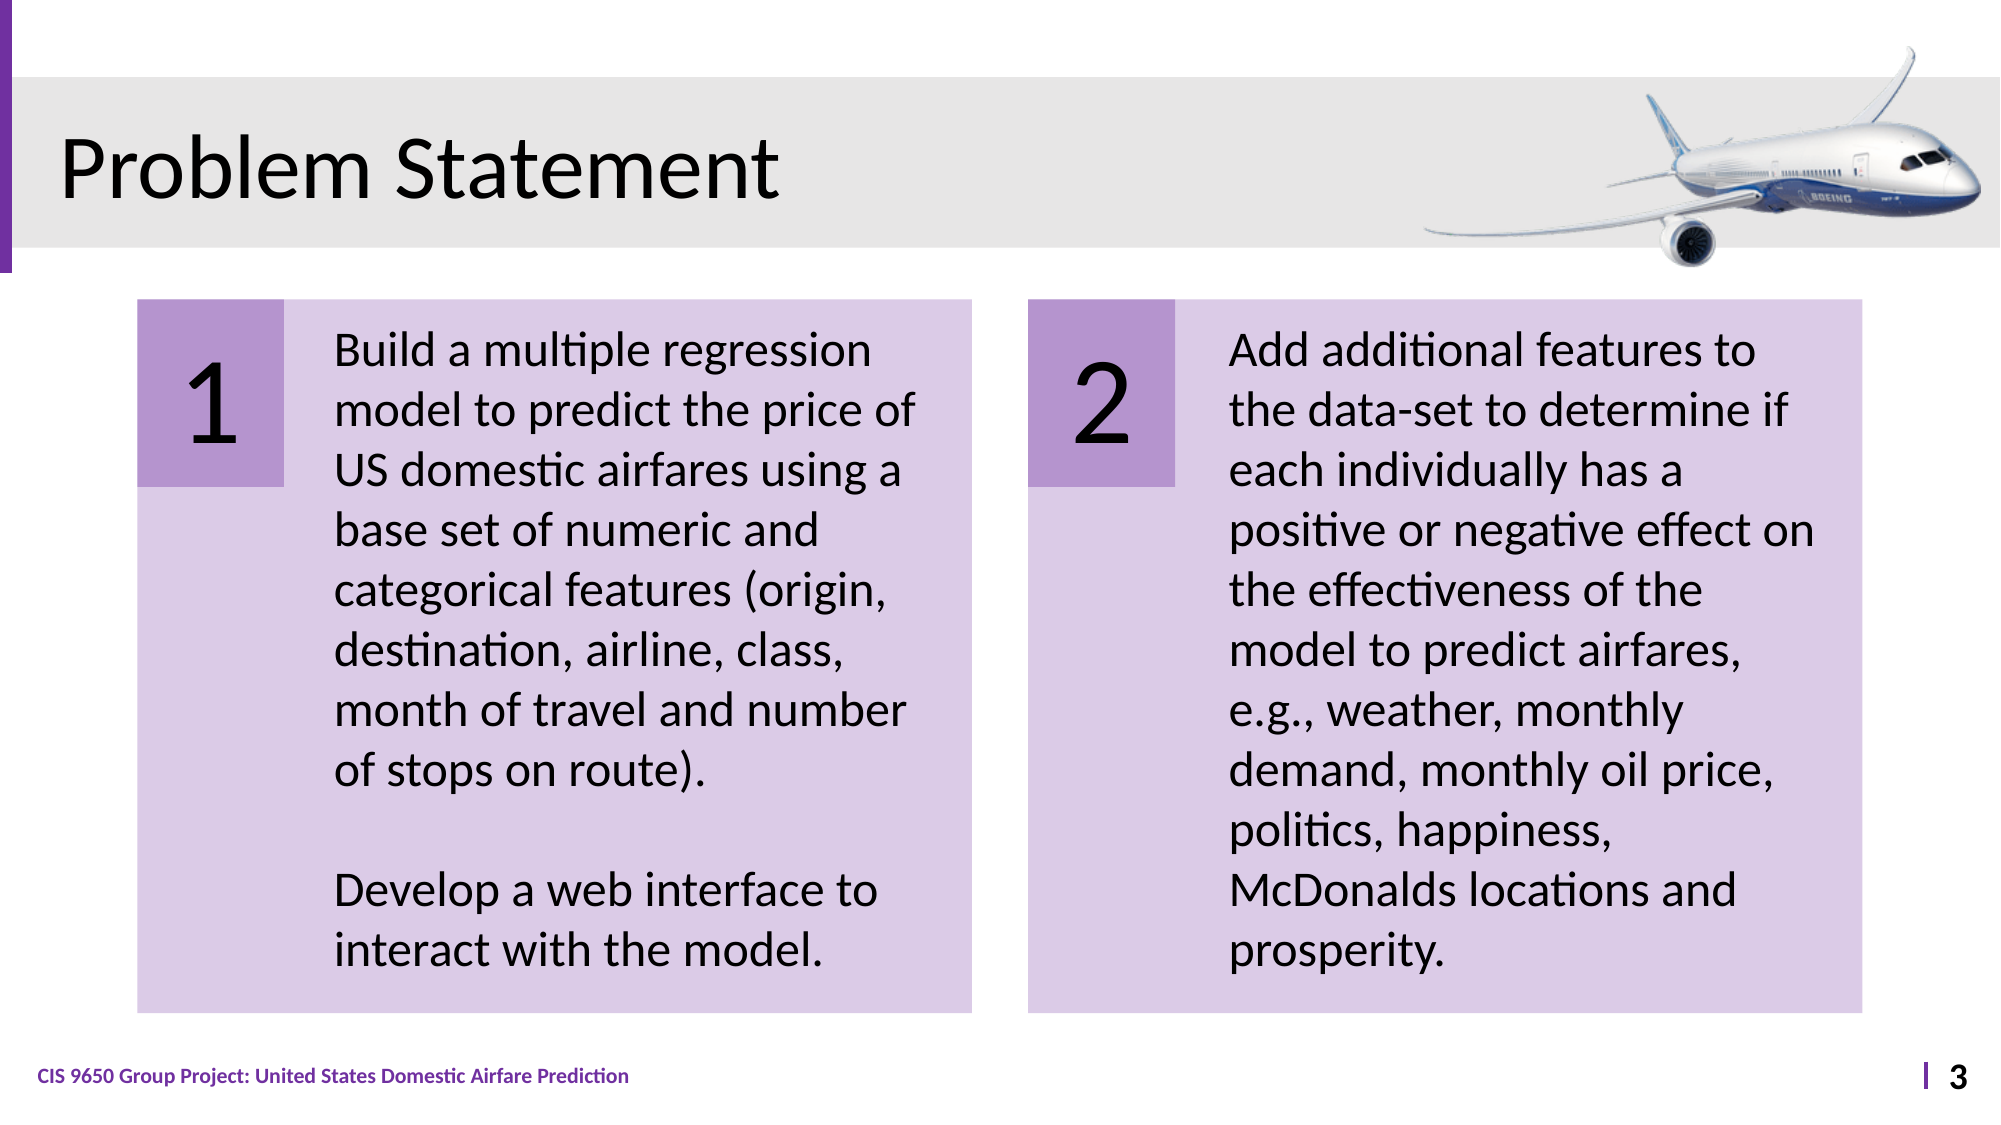

# Problem Statement
1

2
Build a multiple regression model to predict the price of US domestic airfares using a base set of numeric and categorical features (origin, destination, airline, class, month of travel and number of stops on route).

Develop a web interface to interact with the model.
Add additional features to the data-set to determine if each individually has a positive or negative effect on the effectiveness of the model to predict airfares, e.g., weather, monthly demand, monthly oil price, politics, happiness, McDonalds locations and prosperity.